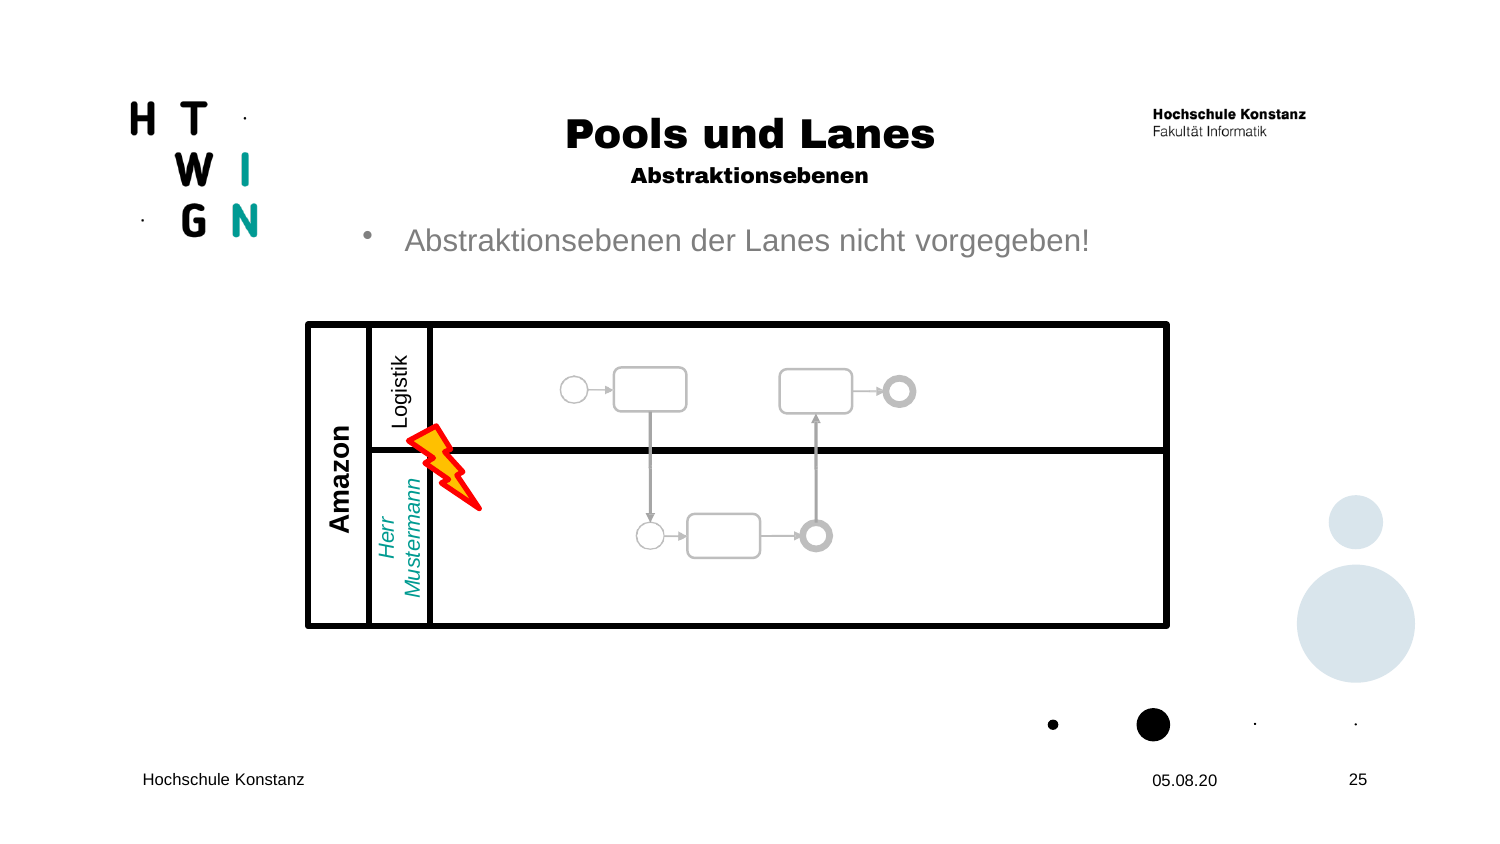

Pools und Lanes
Abstraktionsebenen
Abstraktionsebenen der Lanes nicht vorgegeben!

Logistik

Amazon

Herr
Mustermann